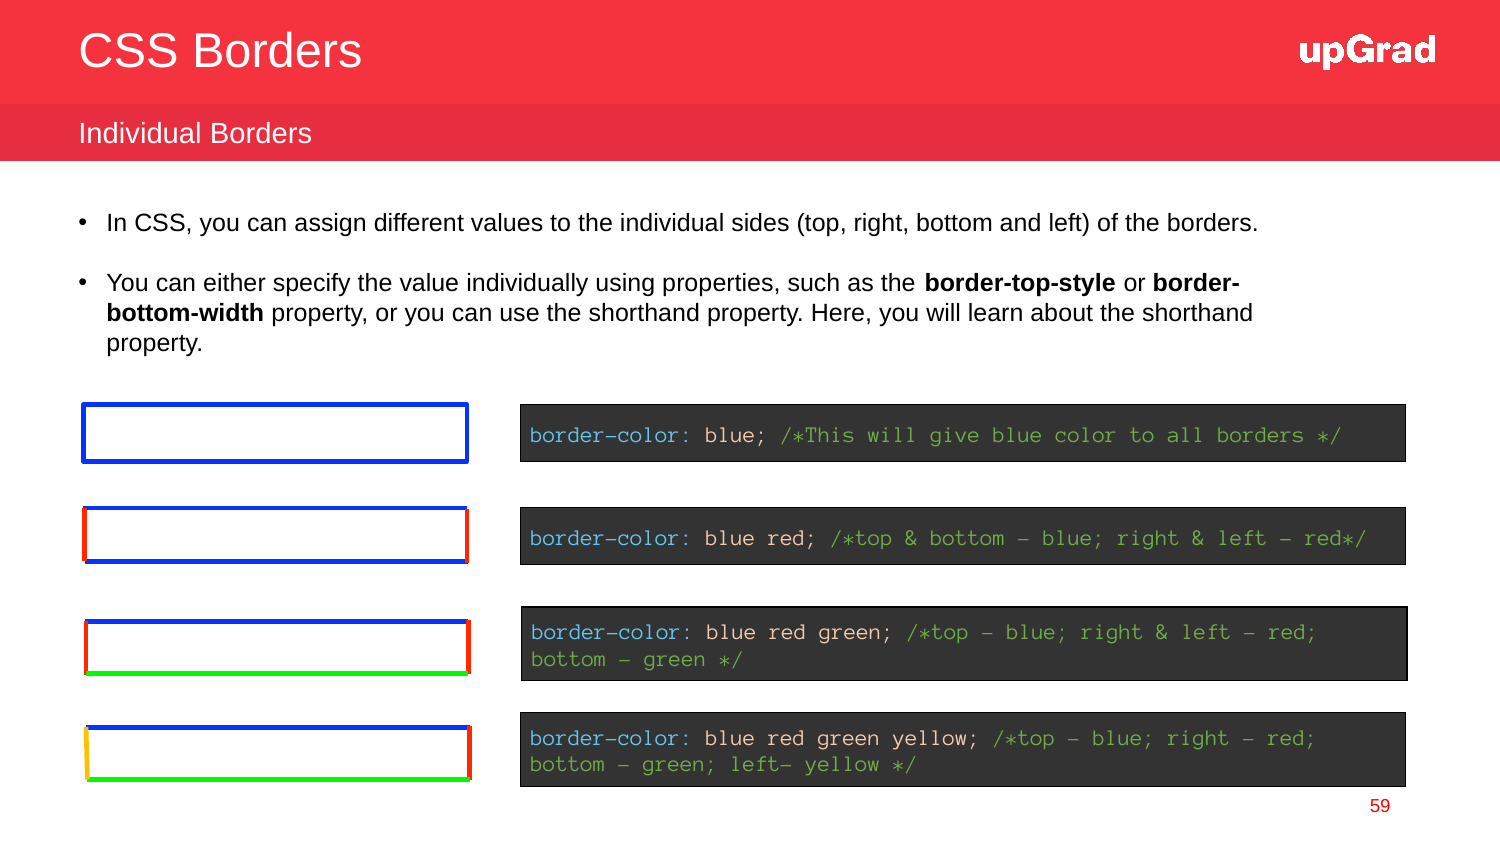

CSS Borders

Individual Borders
In CSS, you can assign different values to the individual sides (top, right, bottom and left) of the borders.
You can either specify the value individually using properties, such as the border-top-style or border-bottom-width property, or you can use the shorthand property. Here, you will learn about the shorthand property.

| border-color: blue; /\*This will give blue color to all borders \*/ |
| --- |
| border-color: blue red; /\*top & bottom – blue; right & left - red\*/ |
| --- |
| border-color: blue red green; /\*top – blue; right & left – red; bottom – green \*/ |
| --- |
| border-color: blue red green yellow; /\*top – blue; right – red; bottom – green; left- yellow \*/ |
| --- |
59